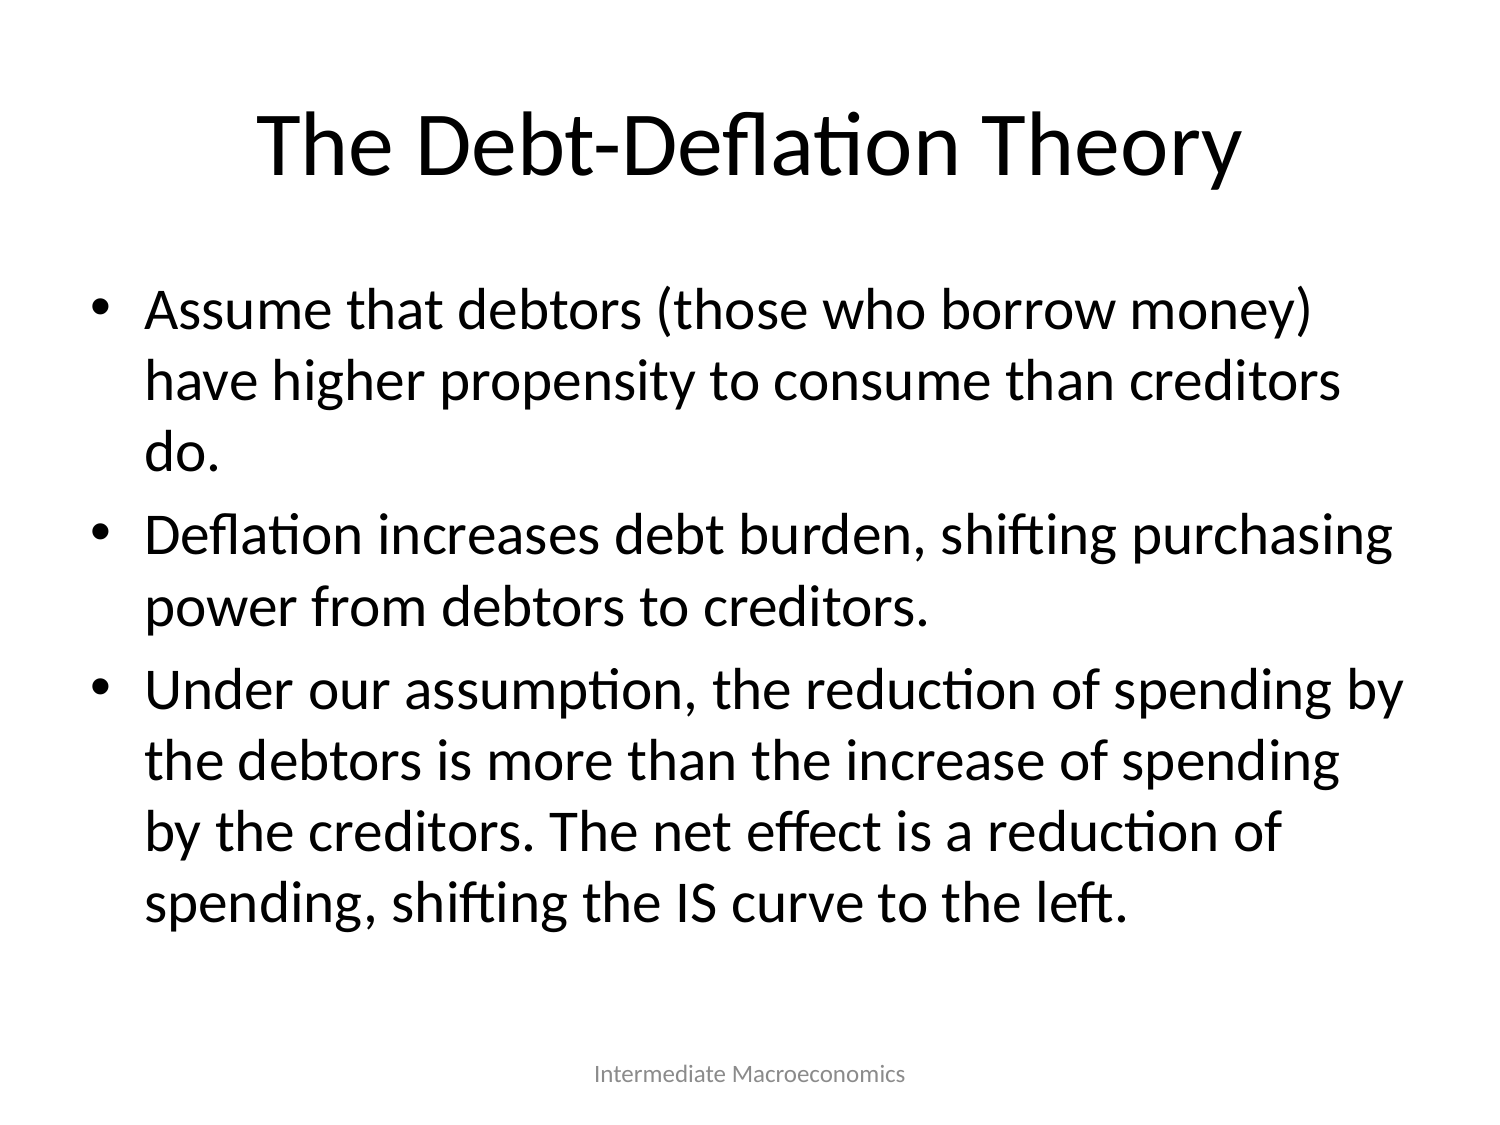

# The Debt-Deflation Theory
Assume that debtors (those who borrow money) have higher propensity to consume than creditors do.
Deflation increases debt burden, shifting purchasing power from debtors to creditors.
Under our assumption, the reduction of spending by the debtors is more than the increase of spending by the creditors. The net effect is a reduction of spending, shifting the IS curve to the left.
Intermediate Macroeconomics